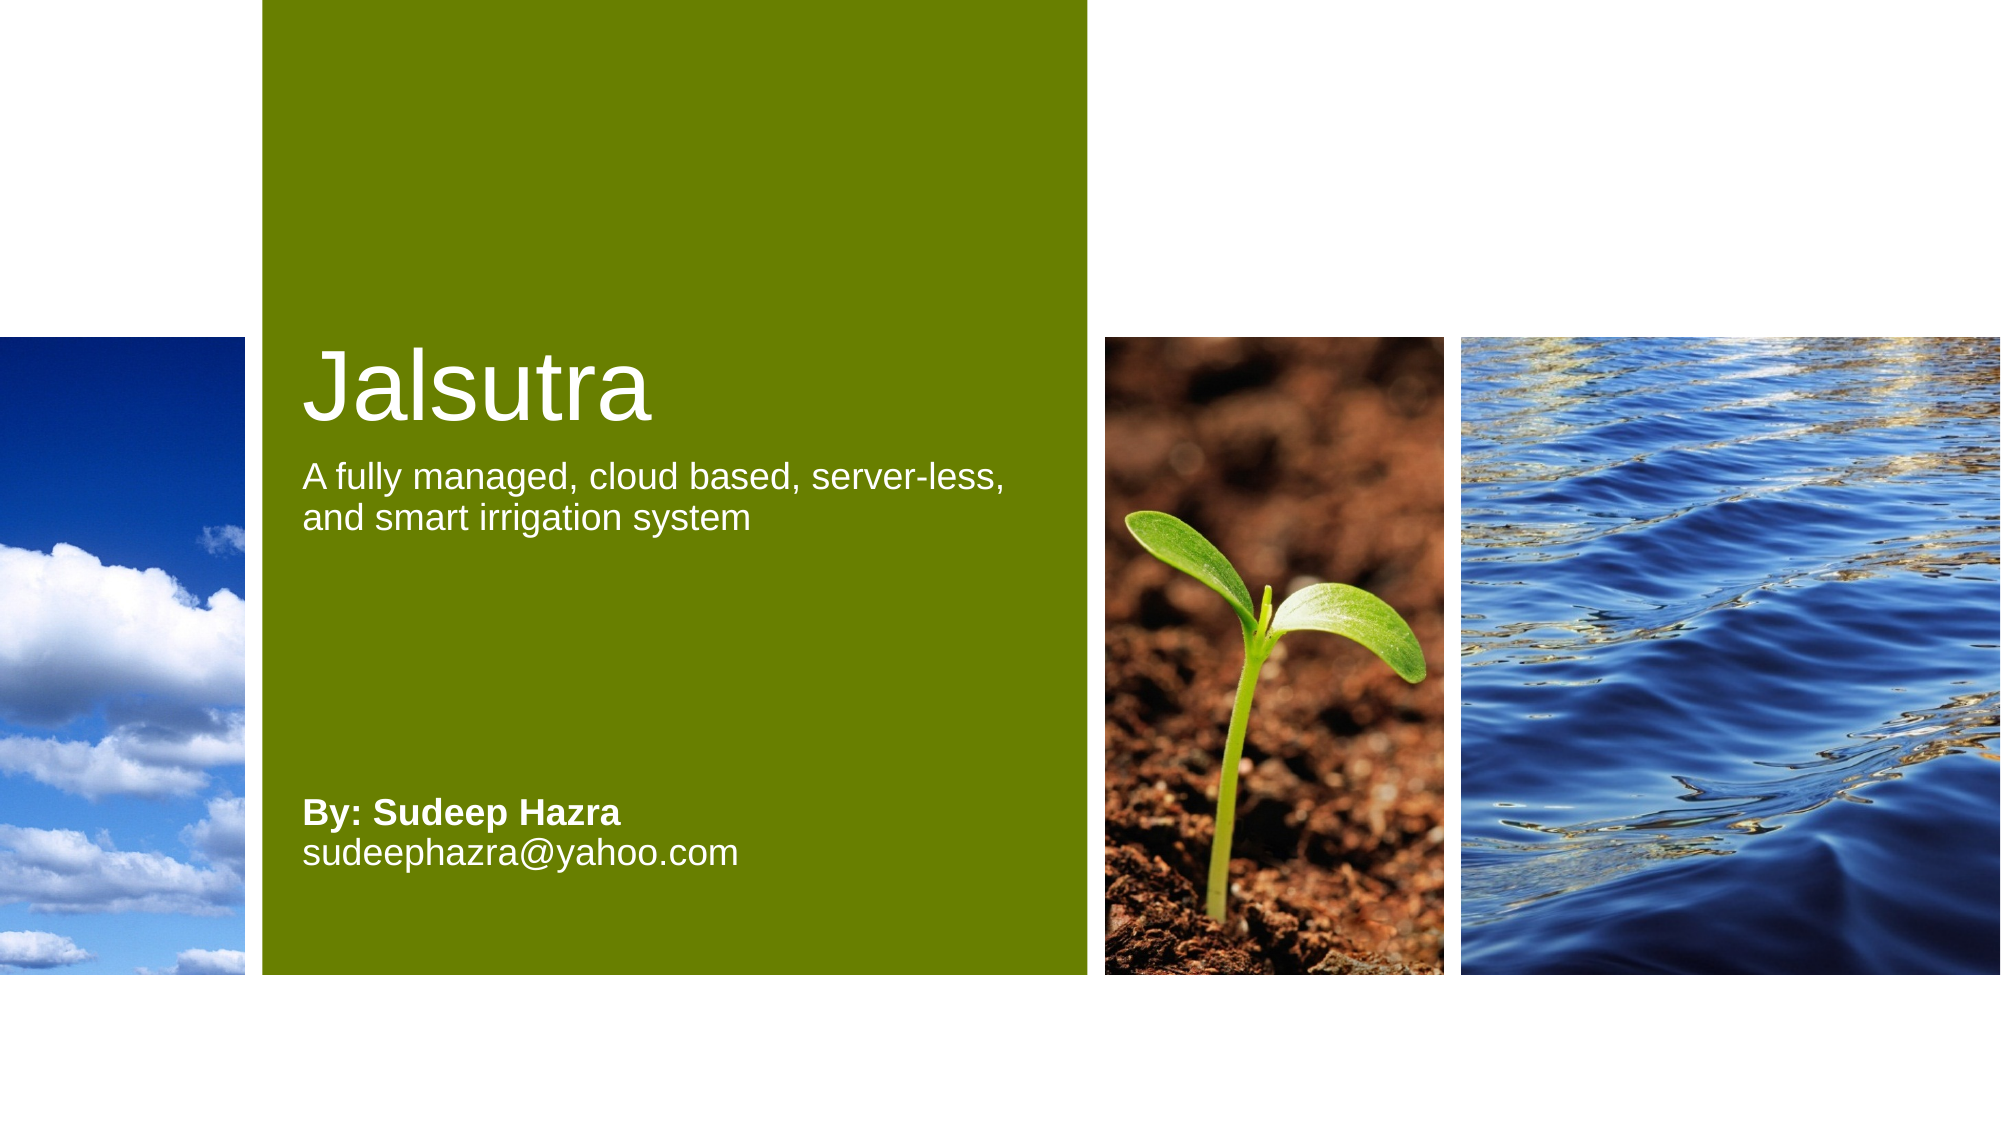

# Jalsutra
A fully managed, cloud based, server-less, and smart irrigation system
By: Sudeep Hazra
sudeephazra@yahoo.com